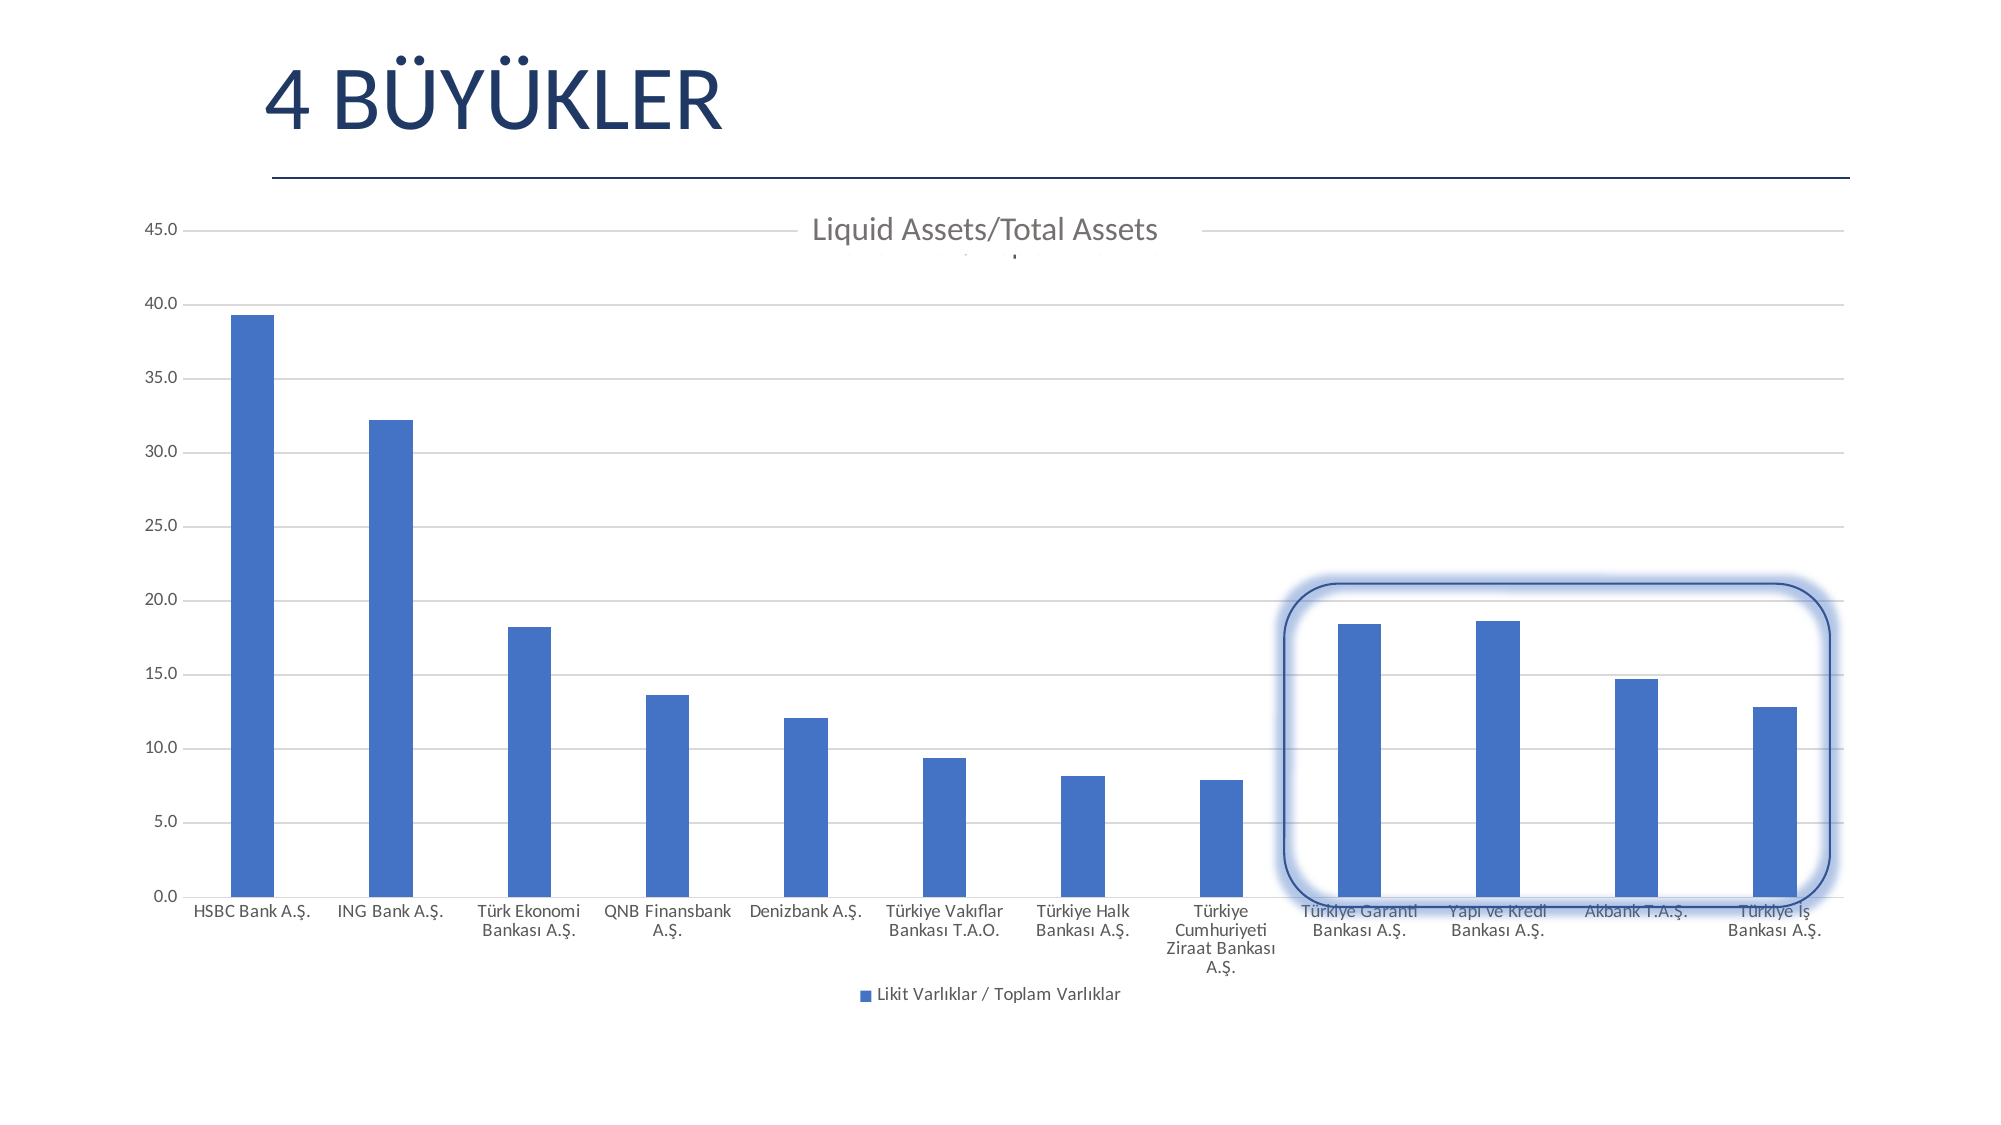

# 4 BÜYÜKLER

### Chart:

| Category | Likit Varlıklar / Toplam Varlıklar |
|---|---|
| HSBC Bank A.Ş. | 39.327938780422606 |
| ING Bank A.Ş. | 32.23190798379381 |
| Türk Ekonomi Bankası A.Ş. | 18.248161852283534 |
| QNB Finansbank A.Ş. | 13.636775538728827 |
| Denizbank A.Ş. | 12.128748400828433 |
| Türkiye Vakıflar Bankası T.A.O. | 9.423366110116795 |
| Türkiye Halk Bankası A.Ş. | 8.179600217468703 |
| Türkiye Cumhuriyeti Ziraat Bankası A.Ş. | 7.9207640255527085 |
| Türkiye Garanti Bankası A.Ş. | 18.43074360877469 |
| Yapı ve Kredi Bankası A.Ş. | 18.63247417857917 |
| Akbank T.A.Ş. | 14.761148018453287 |
| Türkiye İş Bankası A.Ş. | 12.818630477098516 |
Liquid Assets/Total Assets